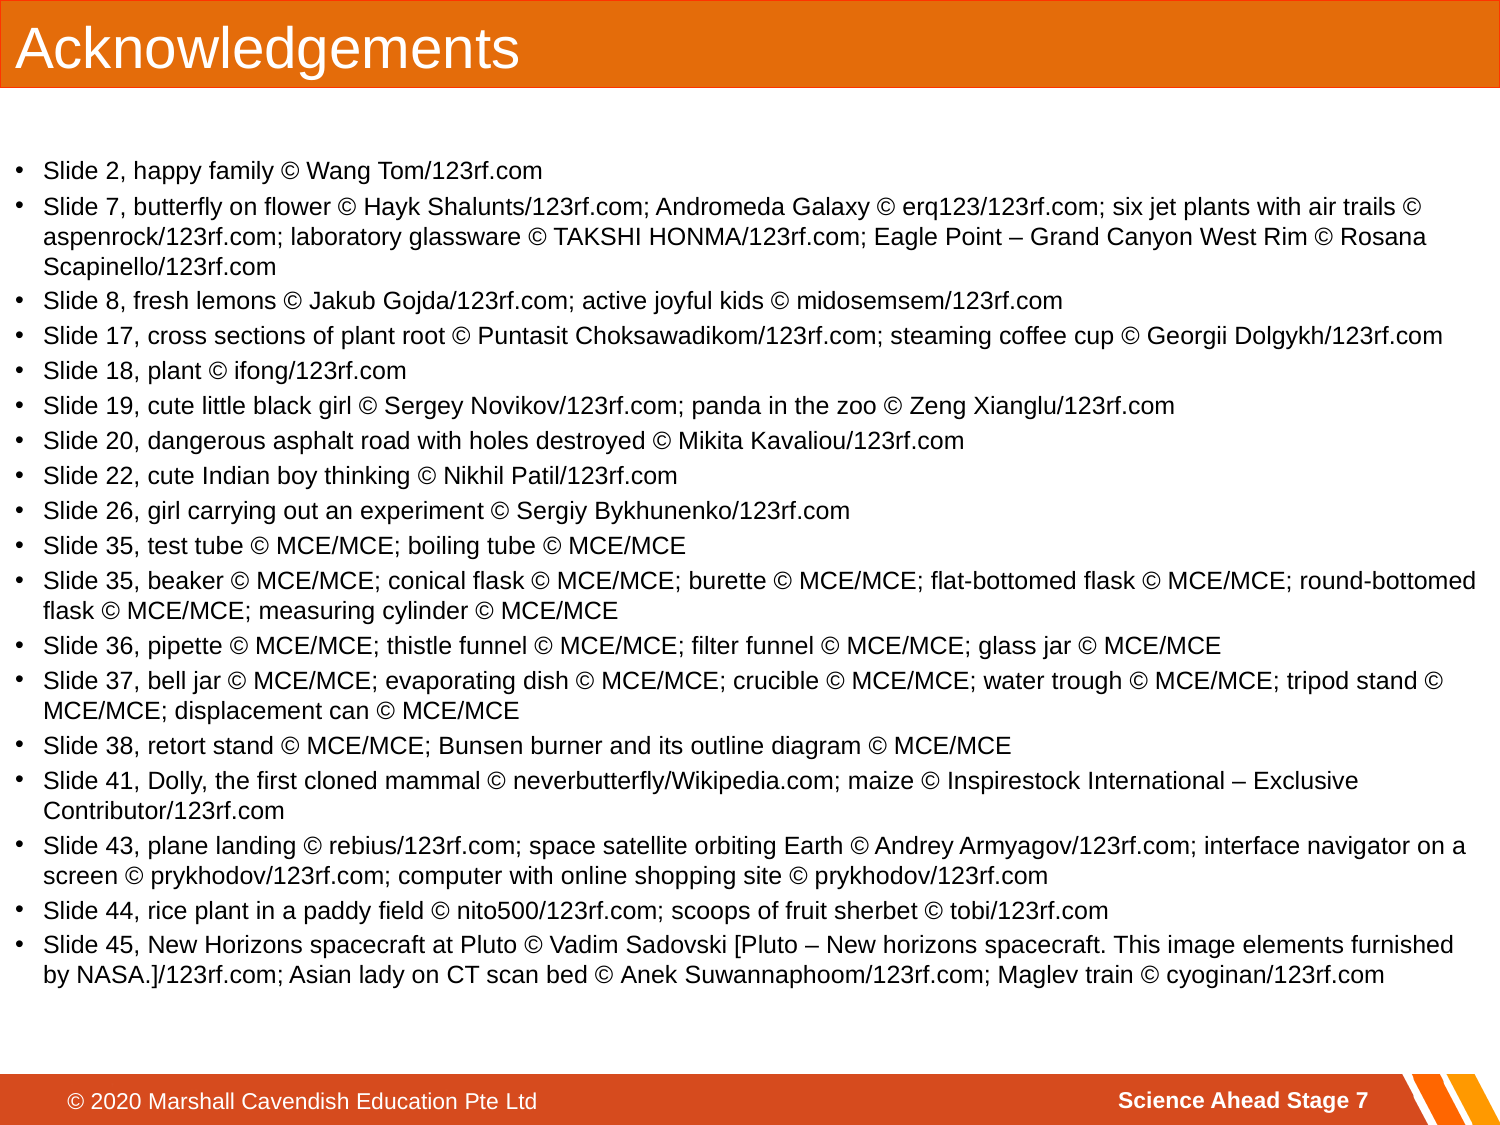

Acknowledgements
Slide 2, happy family © Wang Tom/123rf.com
Slide 7, butterfly on flower © Hayk Shalunts/123rf.com; Andromeda Galaxy © erq123/123rf.com; six jet plants with air trails © aspenrock/123rf.com; laboratory glassware © TAKSHI HONMA/123rf.com; Eagle Point – Grand Canyon West Rim © Rosana Scapinello/123rf.com
Slide 8, fresh lemons © Jakub Gojda/123rf.com; active joyful kids © midosemsem/123rf.com
Slide 17, cross sections of plant root © Puntasit Choksawadikom/123rf.com; steaming coffee cup © Georgii Dolgykh/123rf.com
Slide 18, plant © ifong/123rf.com
Slide 19, cute little black girl © Sergey Novikov/123rf.com; panda in the zoo © Zeng Xianglu/123rf.com
Slide 20, dangerous asphalt road with holes destroyed © Mikita Kavaliou/123rf.com
Slide 22, cute Indian boy thinking © Nikhil Patil/123rf.com
Slide 26, girl carrying out an experiment © Sergiy Bykhunenko/123rf.com
Slide 35, test tube © MCE/MCE; boiling tube © MCE/MCE
Slide 35, beaker © MCE/MCE; conical flask © MCE/MCE; burette © MCE/MCE; flat-bottomed flask © MCE/MCE; round-bottomed flask © MCE/MCE; measuring cylinder © MCE/MCE
Slide 36, pipette © MCE/MCE; thistle funnel © MCE/MCE; filter funnel © MCE/MCE; glass jar © MCE/MCE
Slide 37, bell jar © MCE/MCE; evaporating dish © MCE/MCE; crucible © MCE/MCE; water trough © MCE/MCE; tripod stand © MCE/MCE; displacement can © MCE/MCE
Slide 38, retort stand © MCE/MCE; Bunsen burner and its outline diagram © MCE/MCE
Slide 41, Dolly, the first cloned mammal © neverbutterfly/Wikipedia.com; maize © Inspirestock International – Exclusive Contributor/123rf.com
Slide 43, plane landing © rebius/123rf.com; space satellite orbiting Earth © Andrey Armyagov/123rf.com; interface navigator on a screen © prykhodov/123rf.com; computer with online shopping site © prykhodov/123rf.com
Slide 44, rice plant in a paddy field © nito500/123rf.com; scoops of fruit sherbet © tobi/123rf.com
Slide 45, New Horizons spacecraft at Pluto © Vadim Sadovski [Pluto – New horizons spacecraft. This image elements furnished by NASA.]/123rf.com; Asian lady on CT scan bed © Anek Suwannaphoom/123rf.com; Maglev train © cyoginan/123rf.com

Science Ahead Stage 7